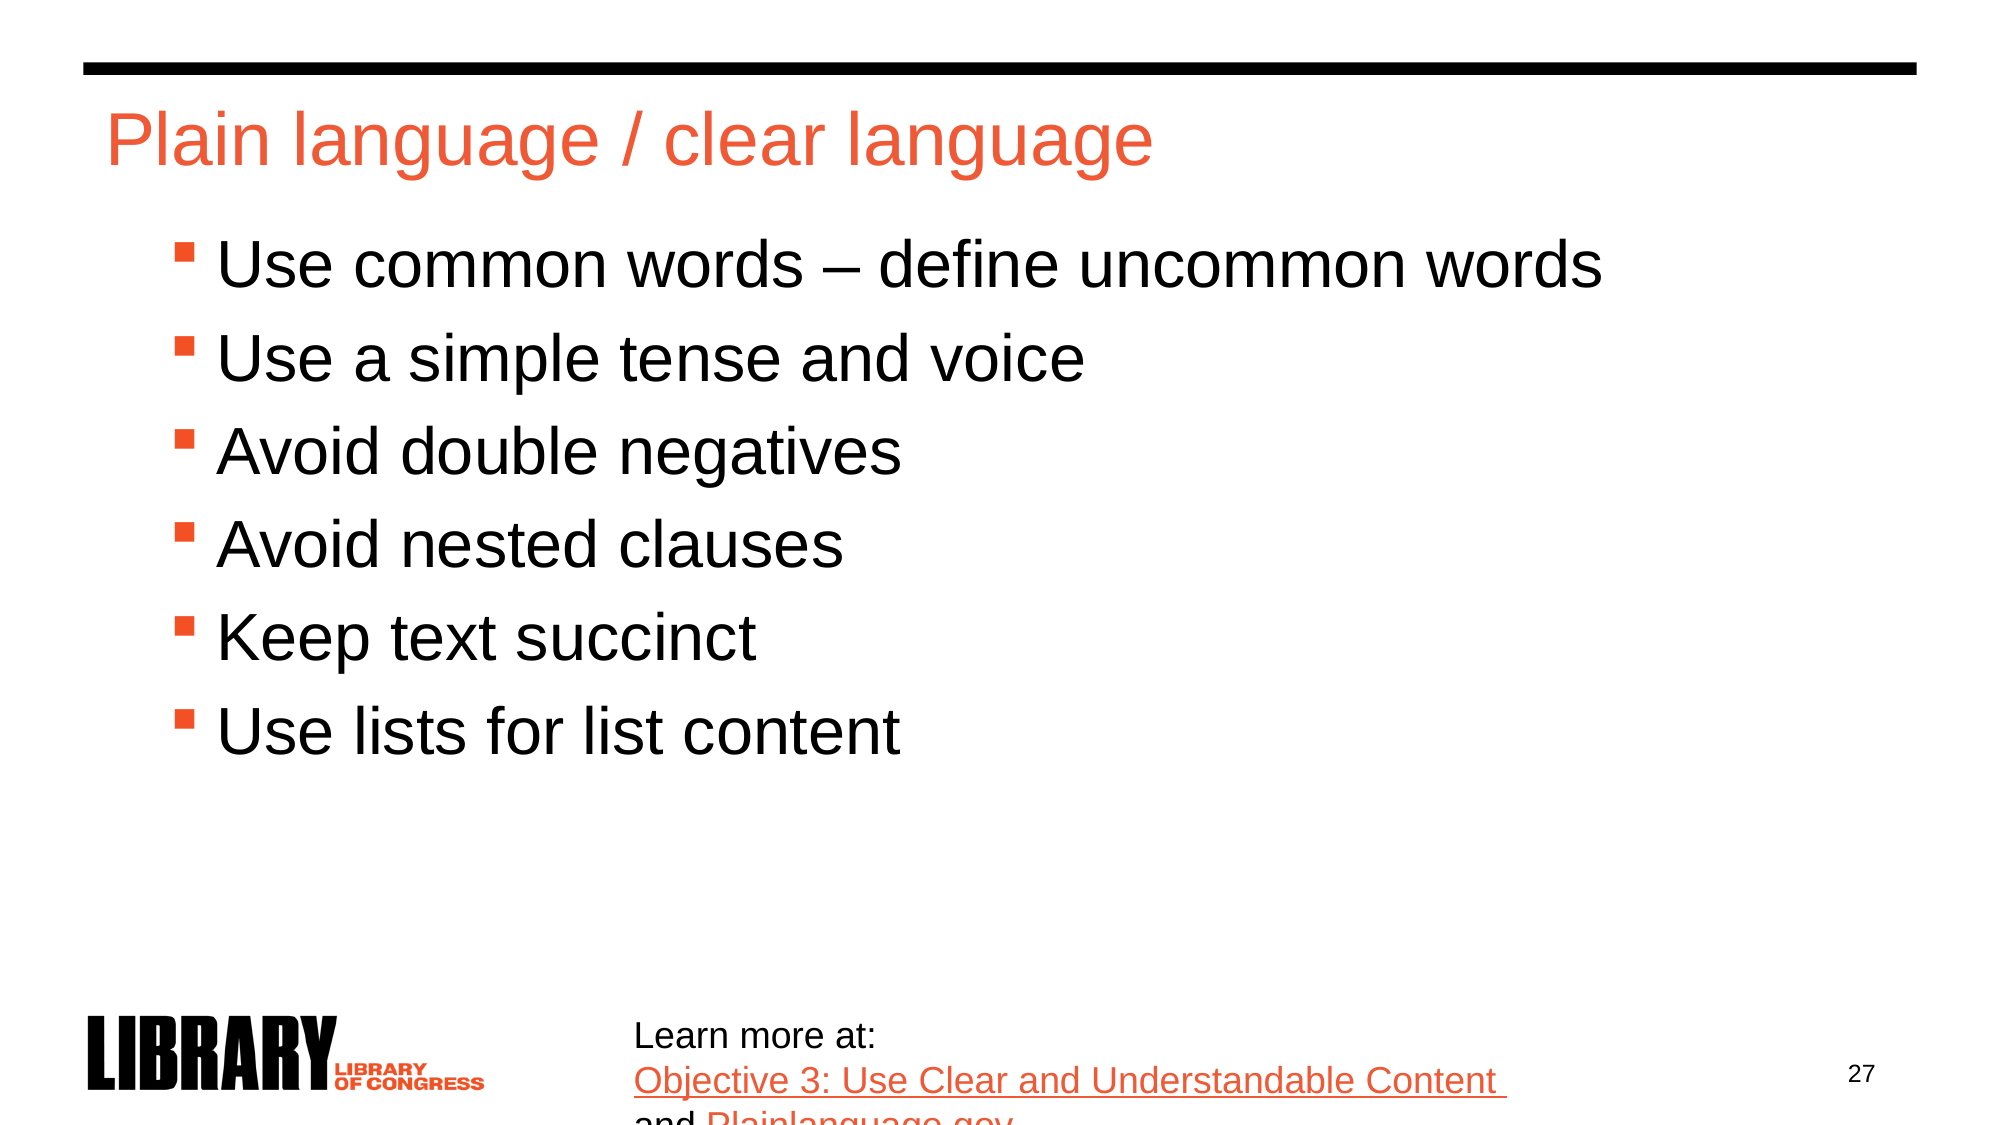

# Plain language / clear language
Use common words – define uncommon words
Use a simple tense and voice
Avoid double negatives
Avoid nested clauses
Keep text succinct
Use lists for list content
Learn more at: Objective 3: Use Clear and Understandable Content and Plainlanguage.gov
27